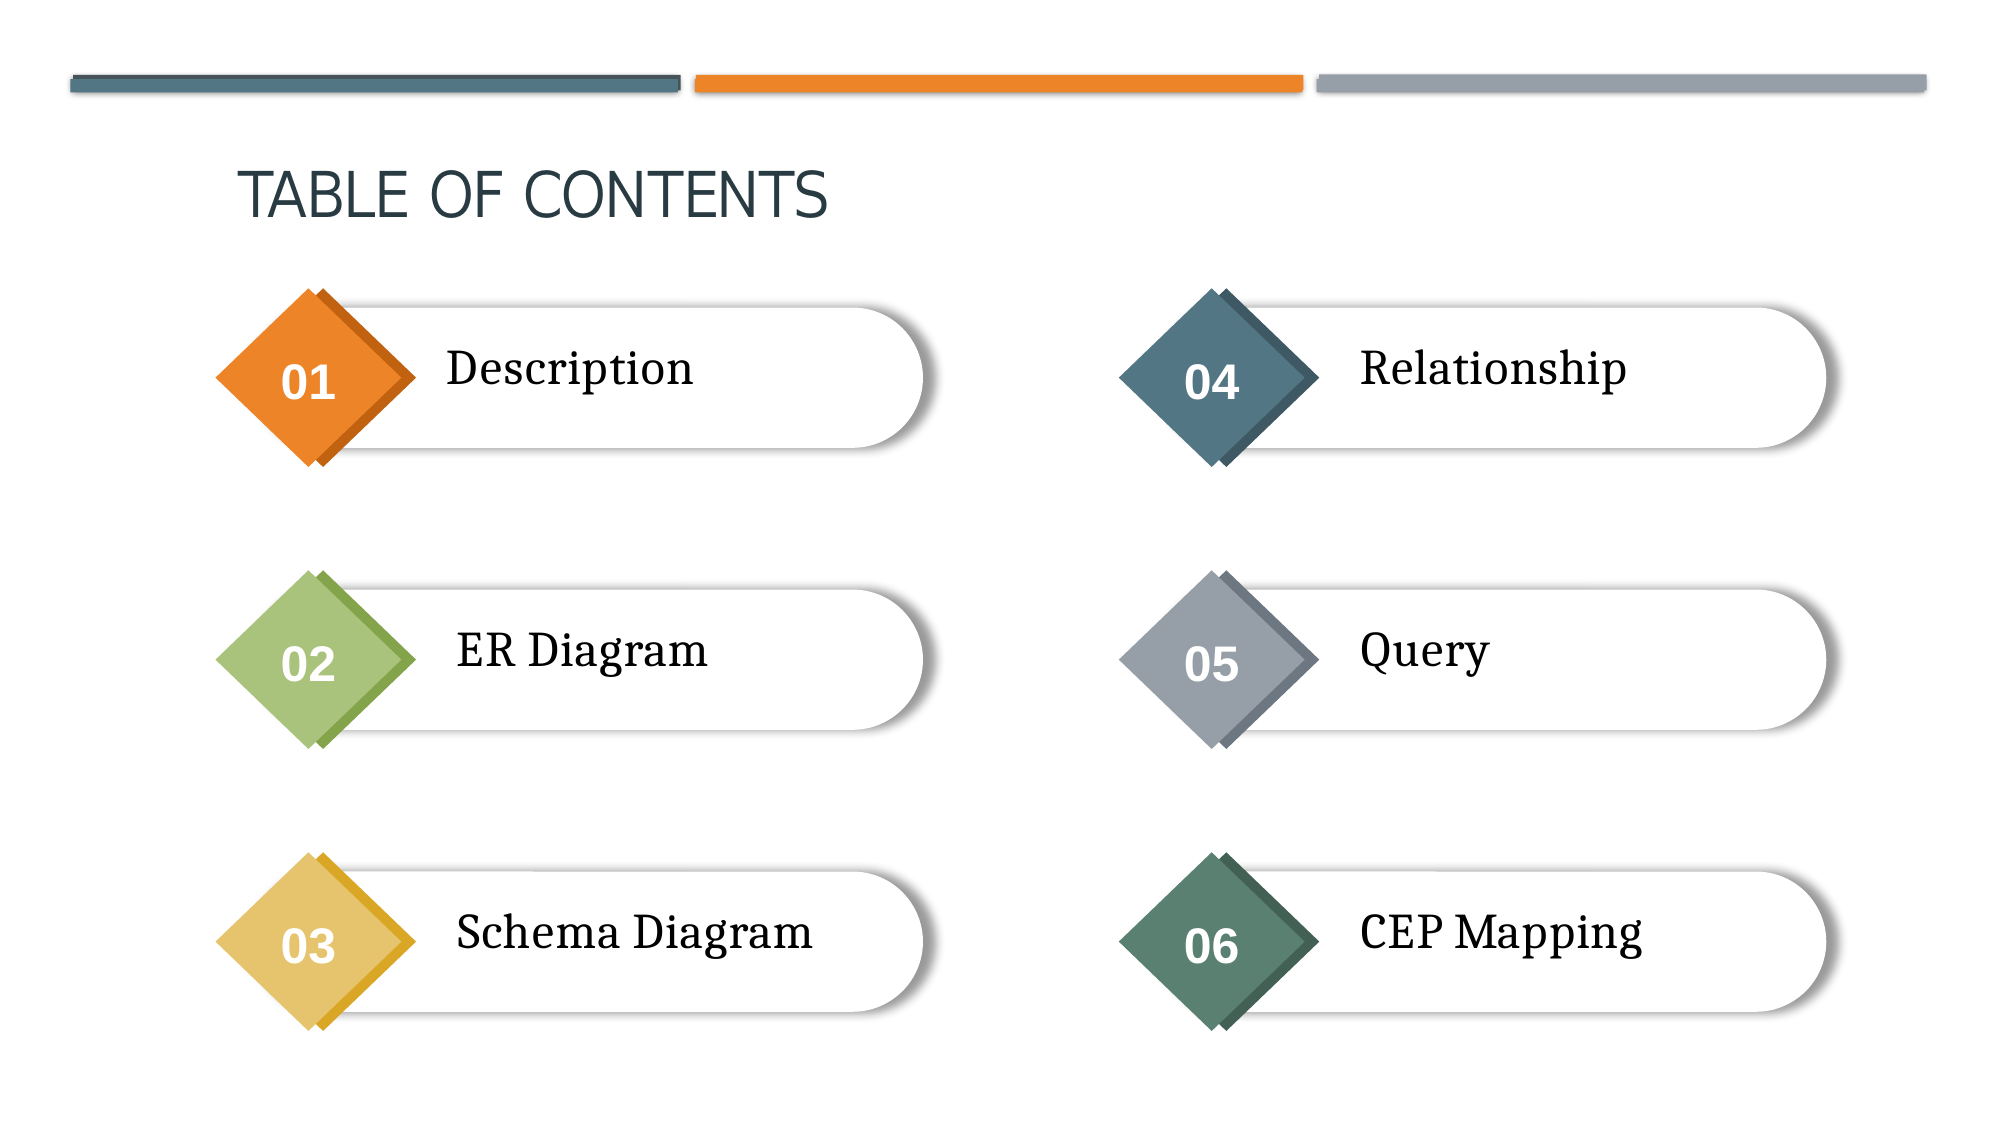

TABLE OF CONTENTS

Description
01

Relationship

04

ER Diagram
02

Query

05

Schema Diagram

03

CEP Mapping

06